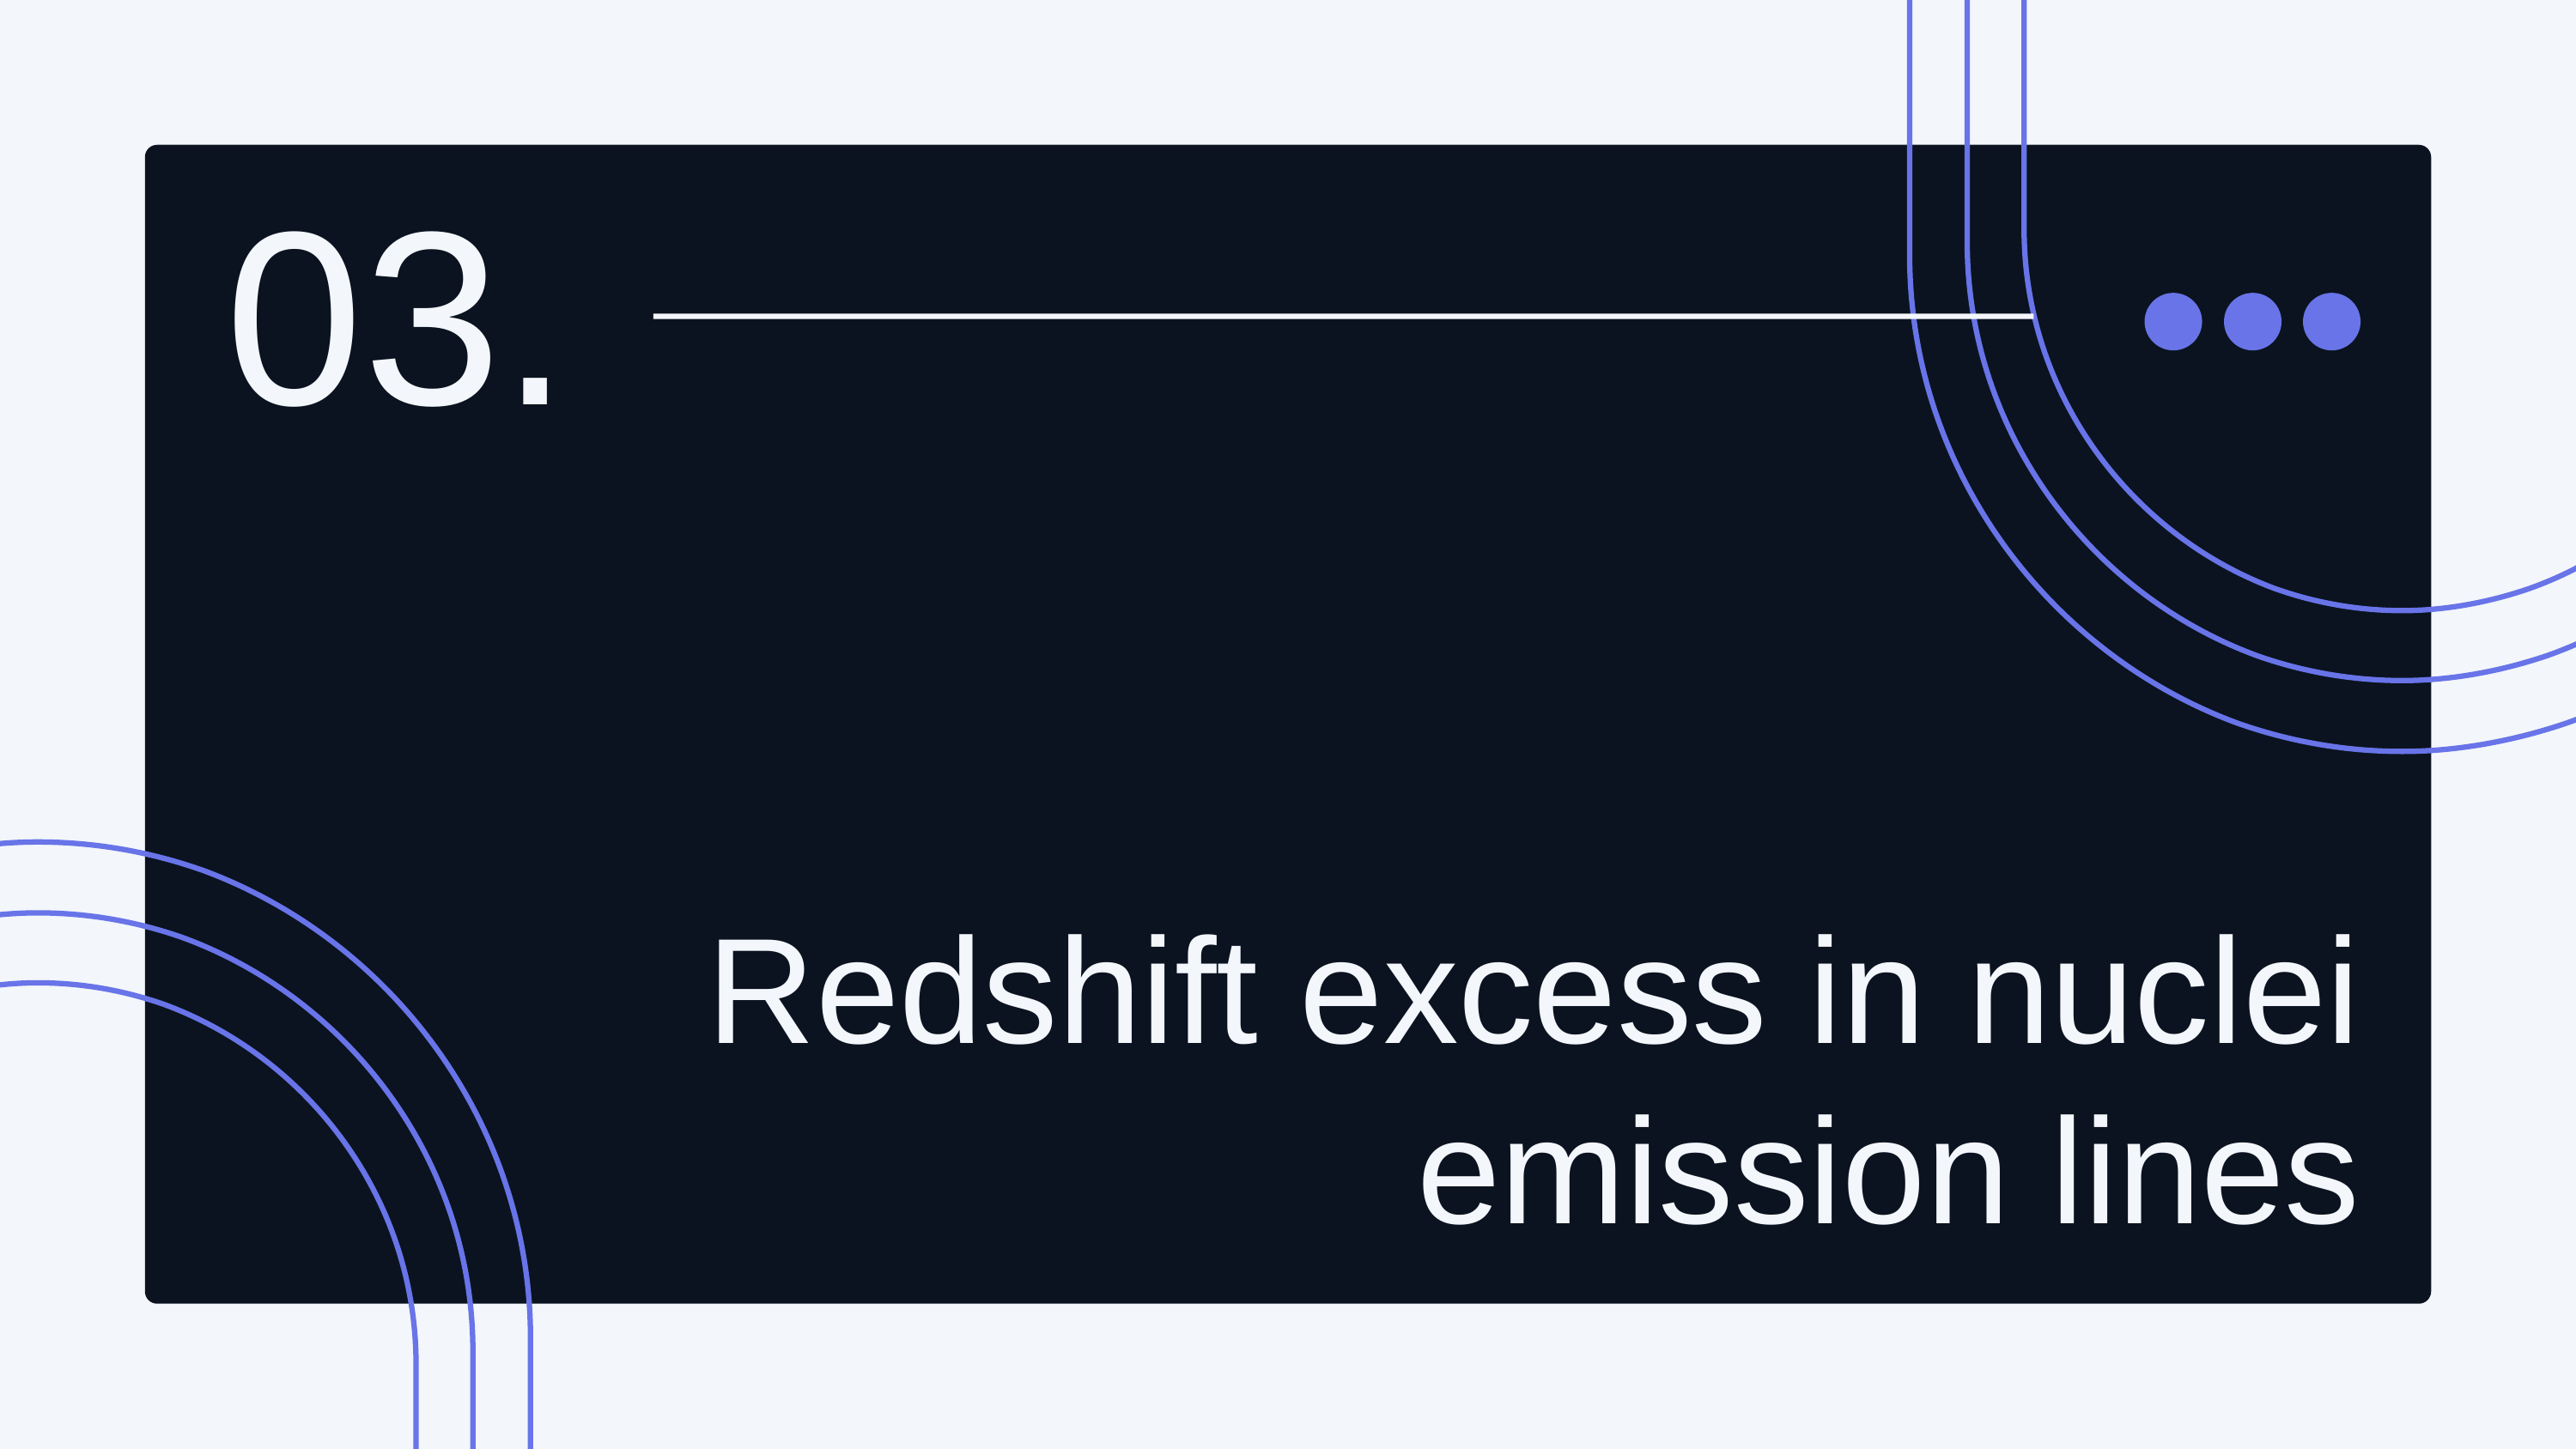

03.

Redshift excess in nuclei emission lines